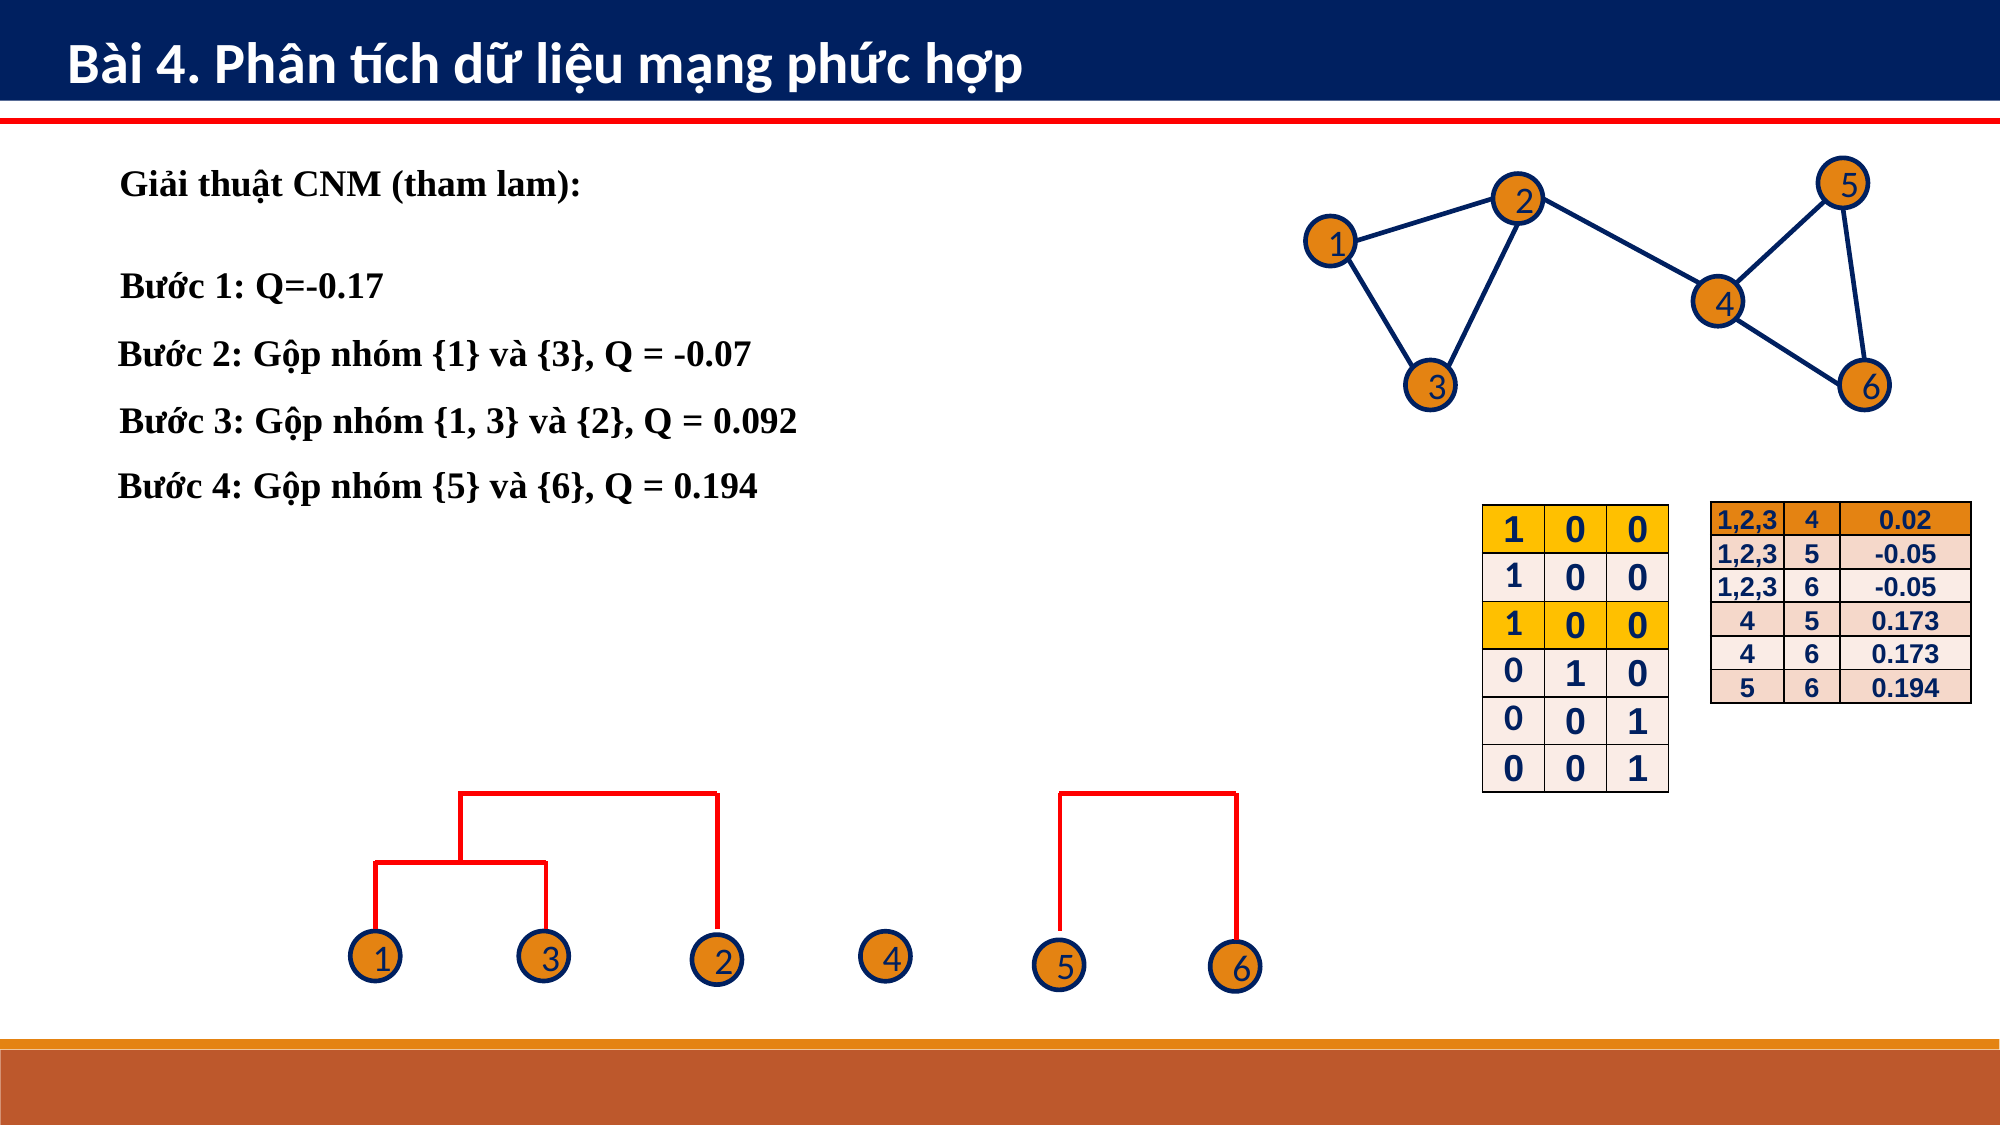

Bài 4. Phân tích dữ liệu mạng phức hợp

Giải thuật CNM (tham lam):
5
2
1
Bước 1: Q=-0.17
4
Bước 2: Gộp nhóm {1} và {3}, Q = -0.07
3
6
Bước 3: Gộp nhóm {1, 3} và {2}, Q = 0.092
Bước 4: Gộp nhóm {5} và {6}, Q = 0.194
| 1,2,3 | 4 | 0.02 |
| --- | --- | --- |
| 1,2,3 | 5 | -0.05 |
| 1,2,3 | 6 | -0.05 |
| 4 | 5 | 0.173 |
| 4 | 6 | 0.173 |
| 5 | 6 | 0.194 |
| 1 | 0 | 0 |
| --- | --- | --- |
| 1 | 0 | 0 |
| 1 | 0 | 0 |
| 0 | 1 | 0 |
| 0 | 0 | 1 |
| 0 | 0 | 1 |
1
3
4
2
5
6